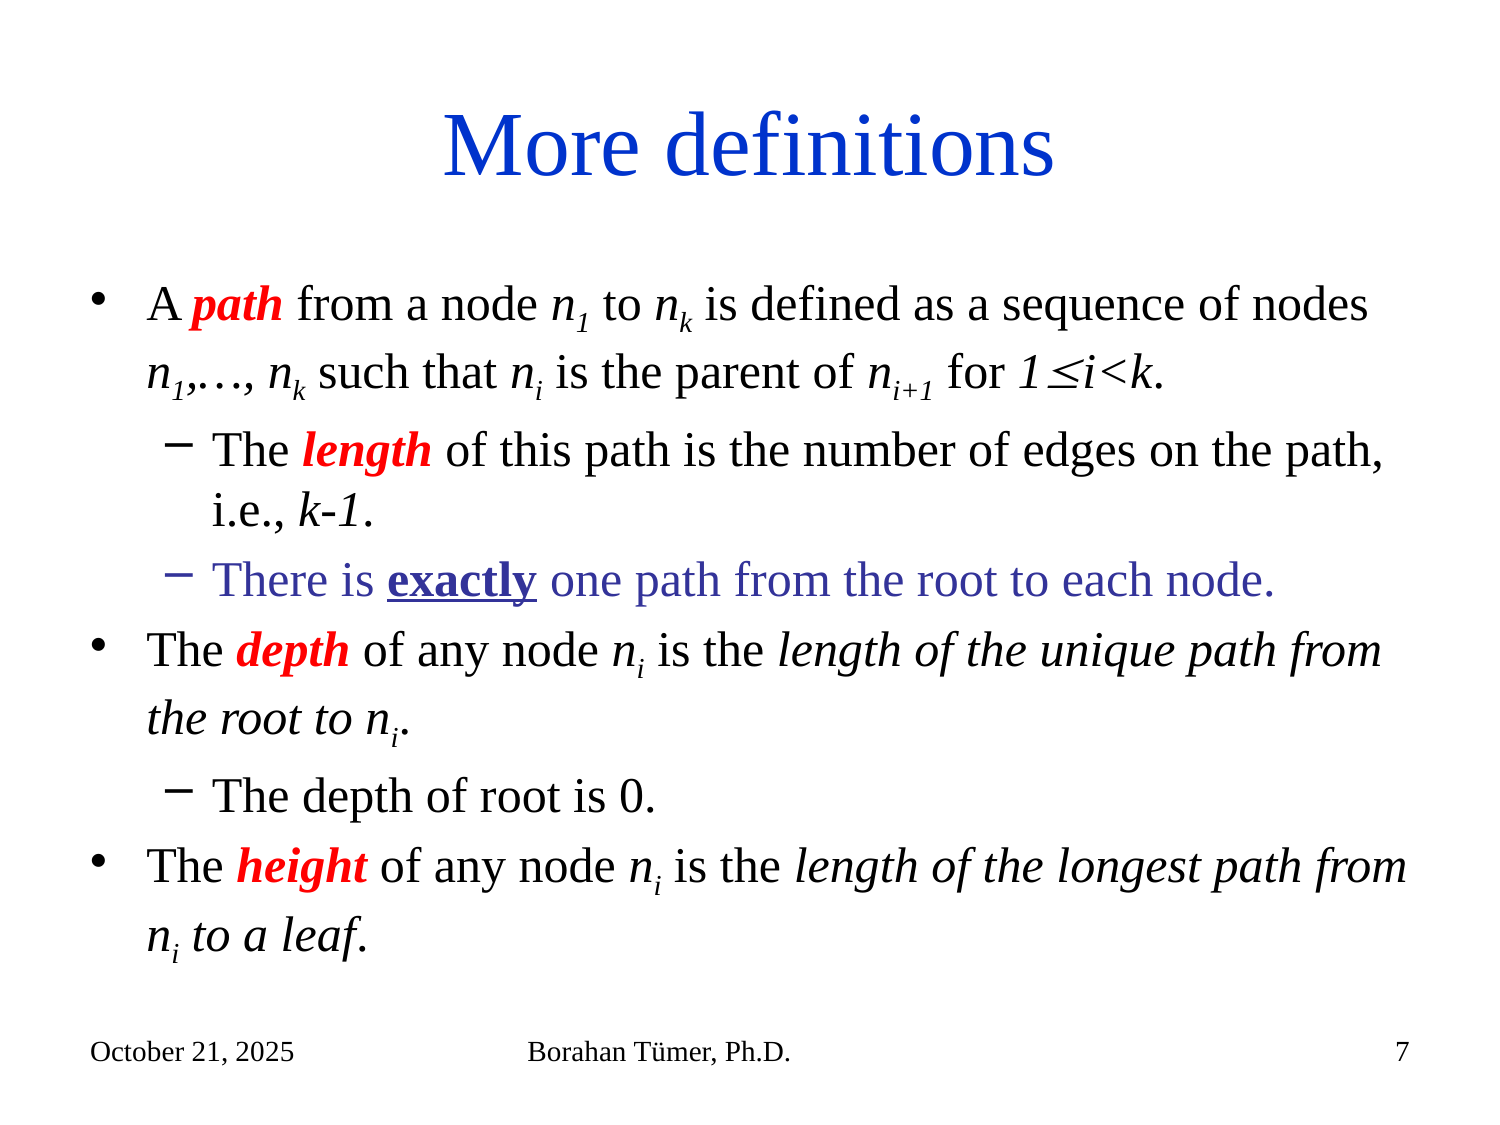

# More definitions
A path from a node n1 to nk is defined as a sequence of nodes n1,…, nk such that ni is the parent of ni+1 for 1≤i<k.
The length of this path is the number of edges on the path, i.e., k-1.
There is exactly one path from the root to each node.
The depth of any node ni is the length of the unique path from the root to ni.
The depth of root is 0.
The height of any node ni is the length of the longest path from ni to a leaf.

October 21, 2025
Borahan Tümer, Ph.D.
7